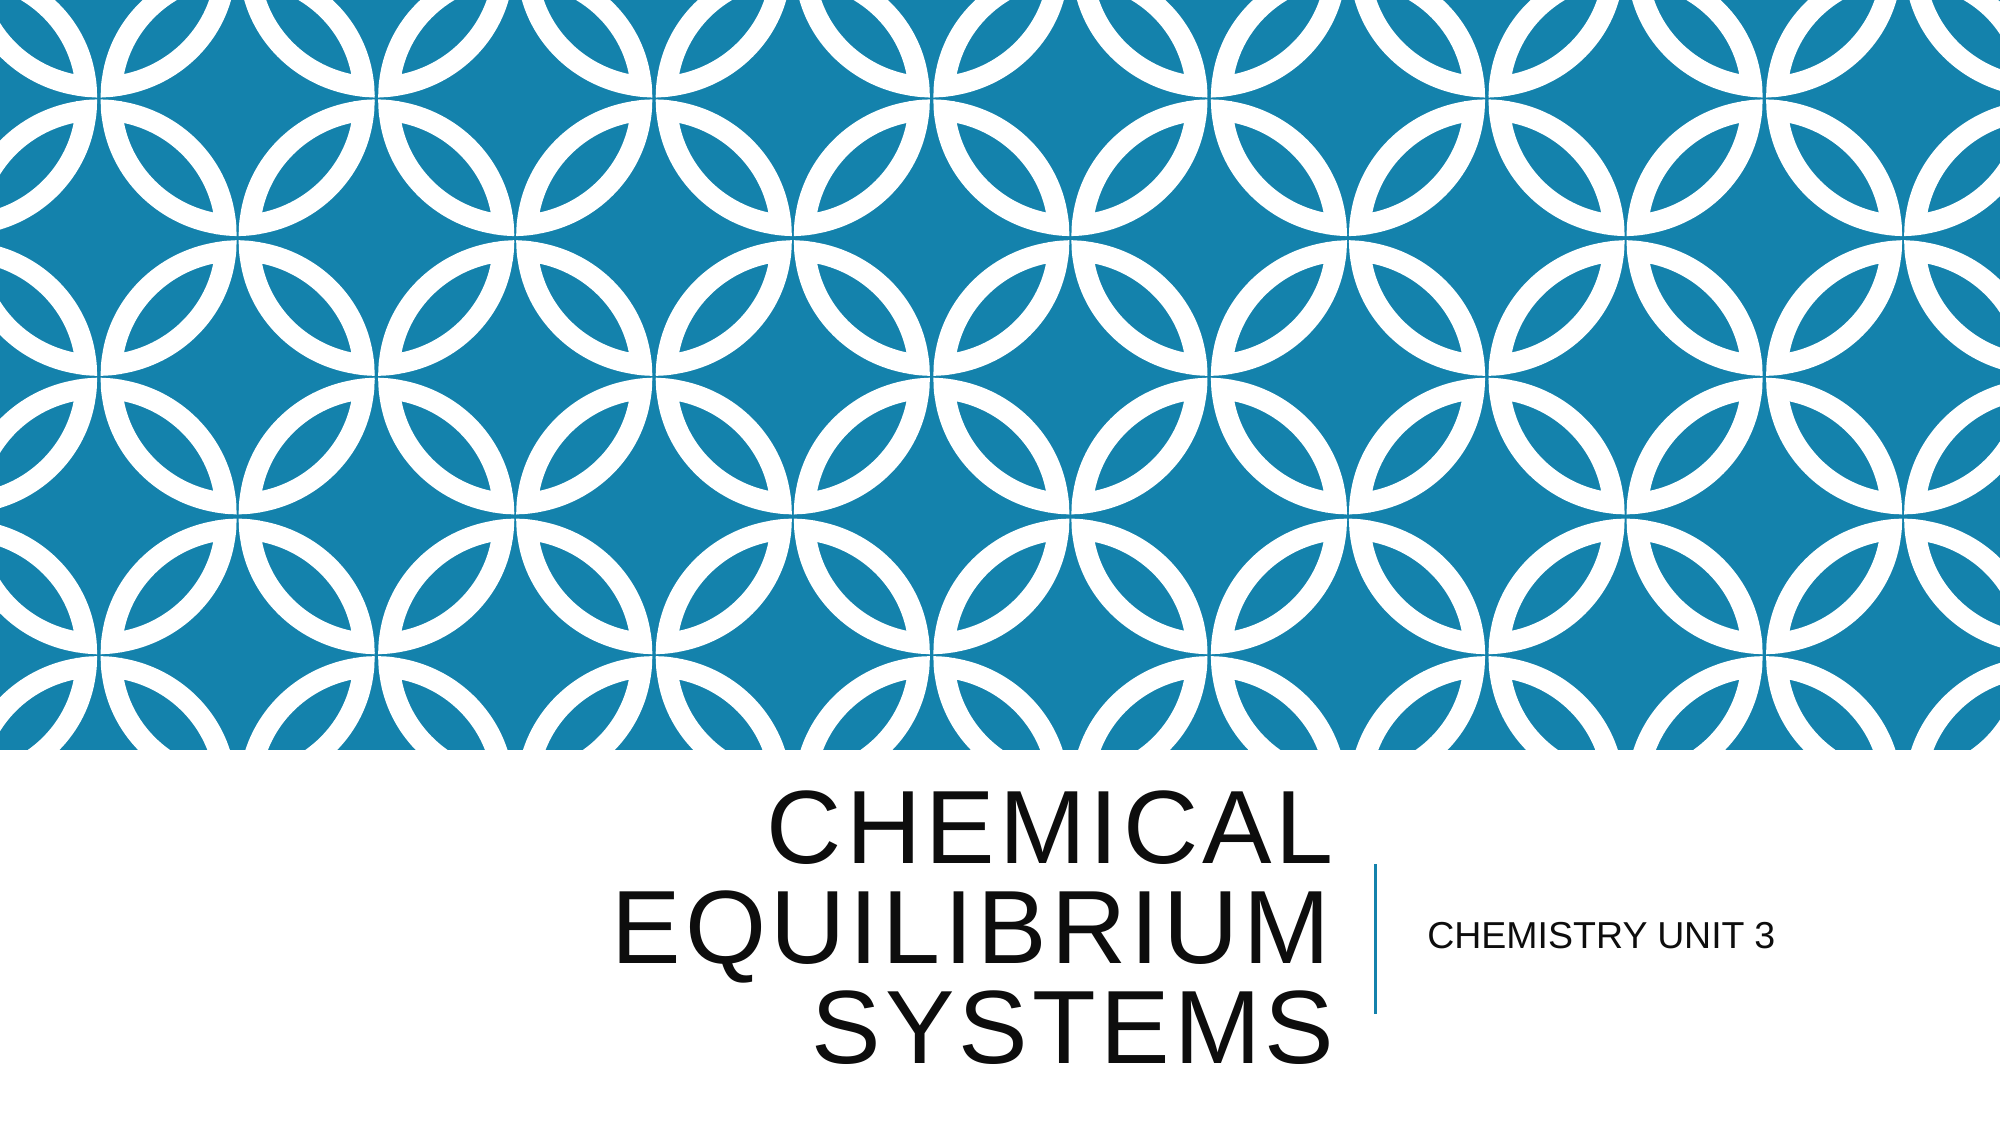

# chemical equilibrium systems
CHEMISTRY UNIT 3